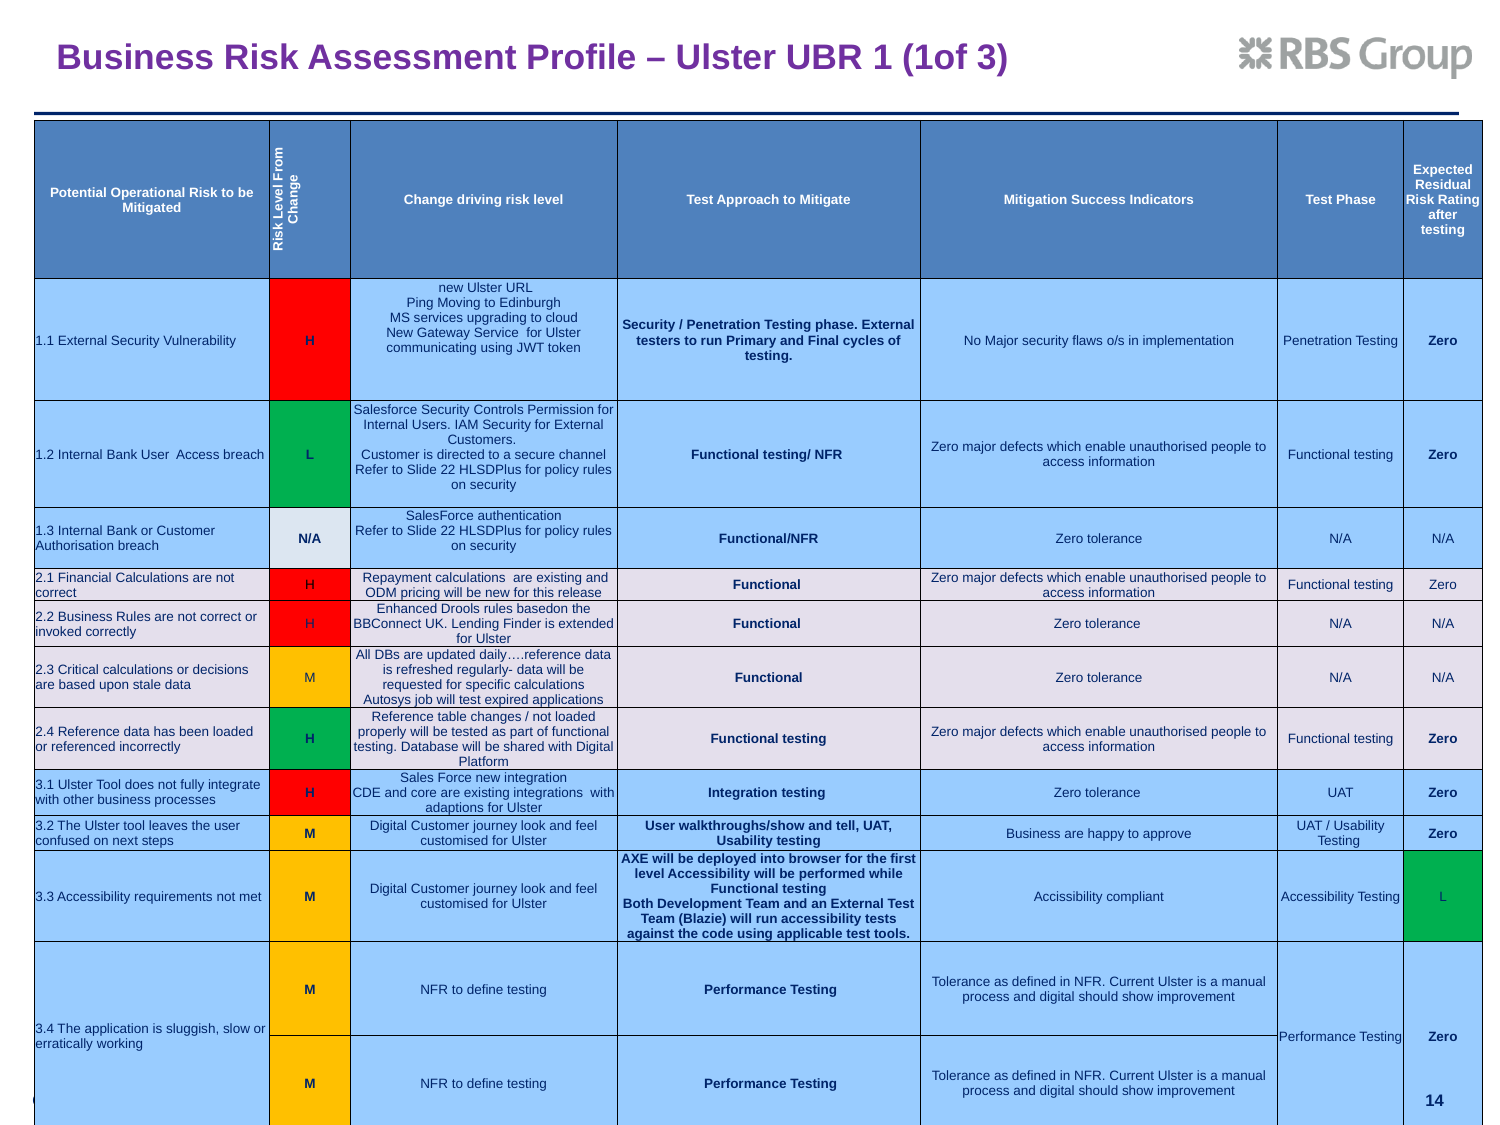

# Business Risk Assessment Profile – Ulster UBR 1 (1of 3)
| Potential Operational Risk to be Mitigated | Risk Level From Change | Change driving risk level | Test Approach to Mitigate | Mitigation Success Indicators | Test Phase | Expected Residual Risk Rating after testing |
| --- | --- | --- | --- | --- | --- | --- |
| 1.1 External Security Vulnerability | H | new Ulster URL Ping Moving to Edinburgh MS services upgrading to cloud New Gateway Service for Ulster communicating using JWT token | Security / Penetration Testing phase. External testers to run Primary and Final cycles of testing. | No Major security flaws o/s in implementation | Penetration Testing | Zero |
| 1.2 Internal Bank User Access breach | L | Salesforce Security Controls Permission for Internal Users. IAM Security for External Customers. Customer is directed to a secure channel Refer to Slide 22 HLSDPlus for policy rules on security | Functional testing/ NFR | Zero major defects which enable unauthorised people to access information | Functional testing | Zero |
| 1.3 Internal Bank or Customer Authorisation breach | N/A | SalesForce authentication Refer to Slide 22 HLSDPlus for policy rules on security | Functional/NFR | Zero tolerance | N/A | N/A |
| 2.1 Financial Calculations are not correct | H | Repayment calculations are existing and ODM pricing will be new for this release | Functional | Zero major defects which enable unauthorised people to access information | Functional testing | Zero |
| 2.2 Business Rules are not correct or invoked correctly | H | Enhanced Drools rules basedon the BBConnect UK. Lending Finder is extended for Ulster | Functional | Zero tolerance | N/A | N/A |
| 2.3 Critical calculations or decisions are based upon stale data | M | All DBs are updated daily….reference data is refreshed regularly- data will be requested for specific calculations Autosys job will test expired applications | Functional | Zero tolerance | N/A | N/A |
| 2.4 Reference data has been loaded or referenced incorrectly | H | Reference table changes / not loaded properly will be tested as part of functional testing. Database will be shared with Digital Platform | Functional testing | Zero major defects which enable unauthorised people to access information | Functional testing | Zero |
| 3.1 Ulster Tool does not fully integrate with other business processes | H | Sales Force new integration CDE and core are existing integrations with adaptions for Ulster | Integration testing | Zero tolerance | UAT | Zero |
| 3.2 The Ulster tool leaves the user confused on next steps | M | Digital Customer journey look and feel customised for Ulster | User walkthroughs/show and tell, UAT, Usability testing | Business are happy to approve | UAT / Usability Testing | Zero |
| 3.3 Accessibility requirements not met | M | Digital Customer journey look and feel customised for Ulster | AXE will be deployed into browser for the first level Accessibility will be performed while Functional testing Both Development Team and an External Test Team (Blazie) will run accessibility tests against the code using applicable test tools. | Accissibility compliant | Accessibility Testing | L |
| 3.4 The application is sluggish, slow or erratically working | M | NFR to define testing | Performance Testing | Tolerance as defined in NFR. Current Ulster is a manual process and digital should show improvement | Performance Testing | Zero |
|  | M | NFR to define testing | Performance Testing | Tolerance as defined in NFR. Current Ulster is a manual process and digital should show improvement |  |  |
14